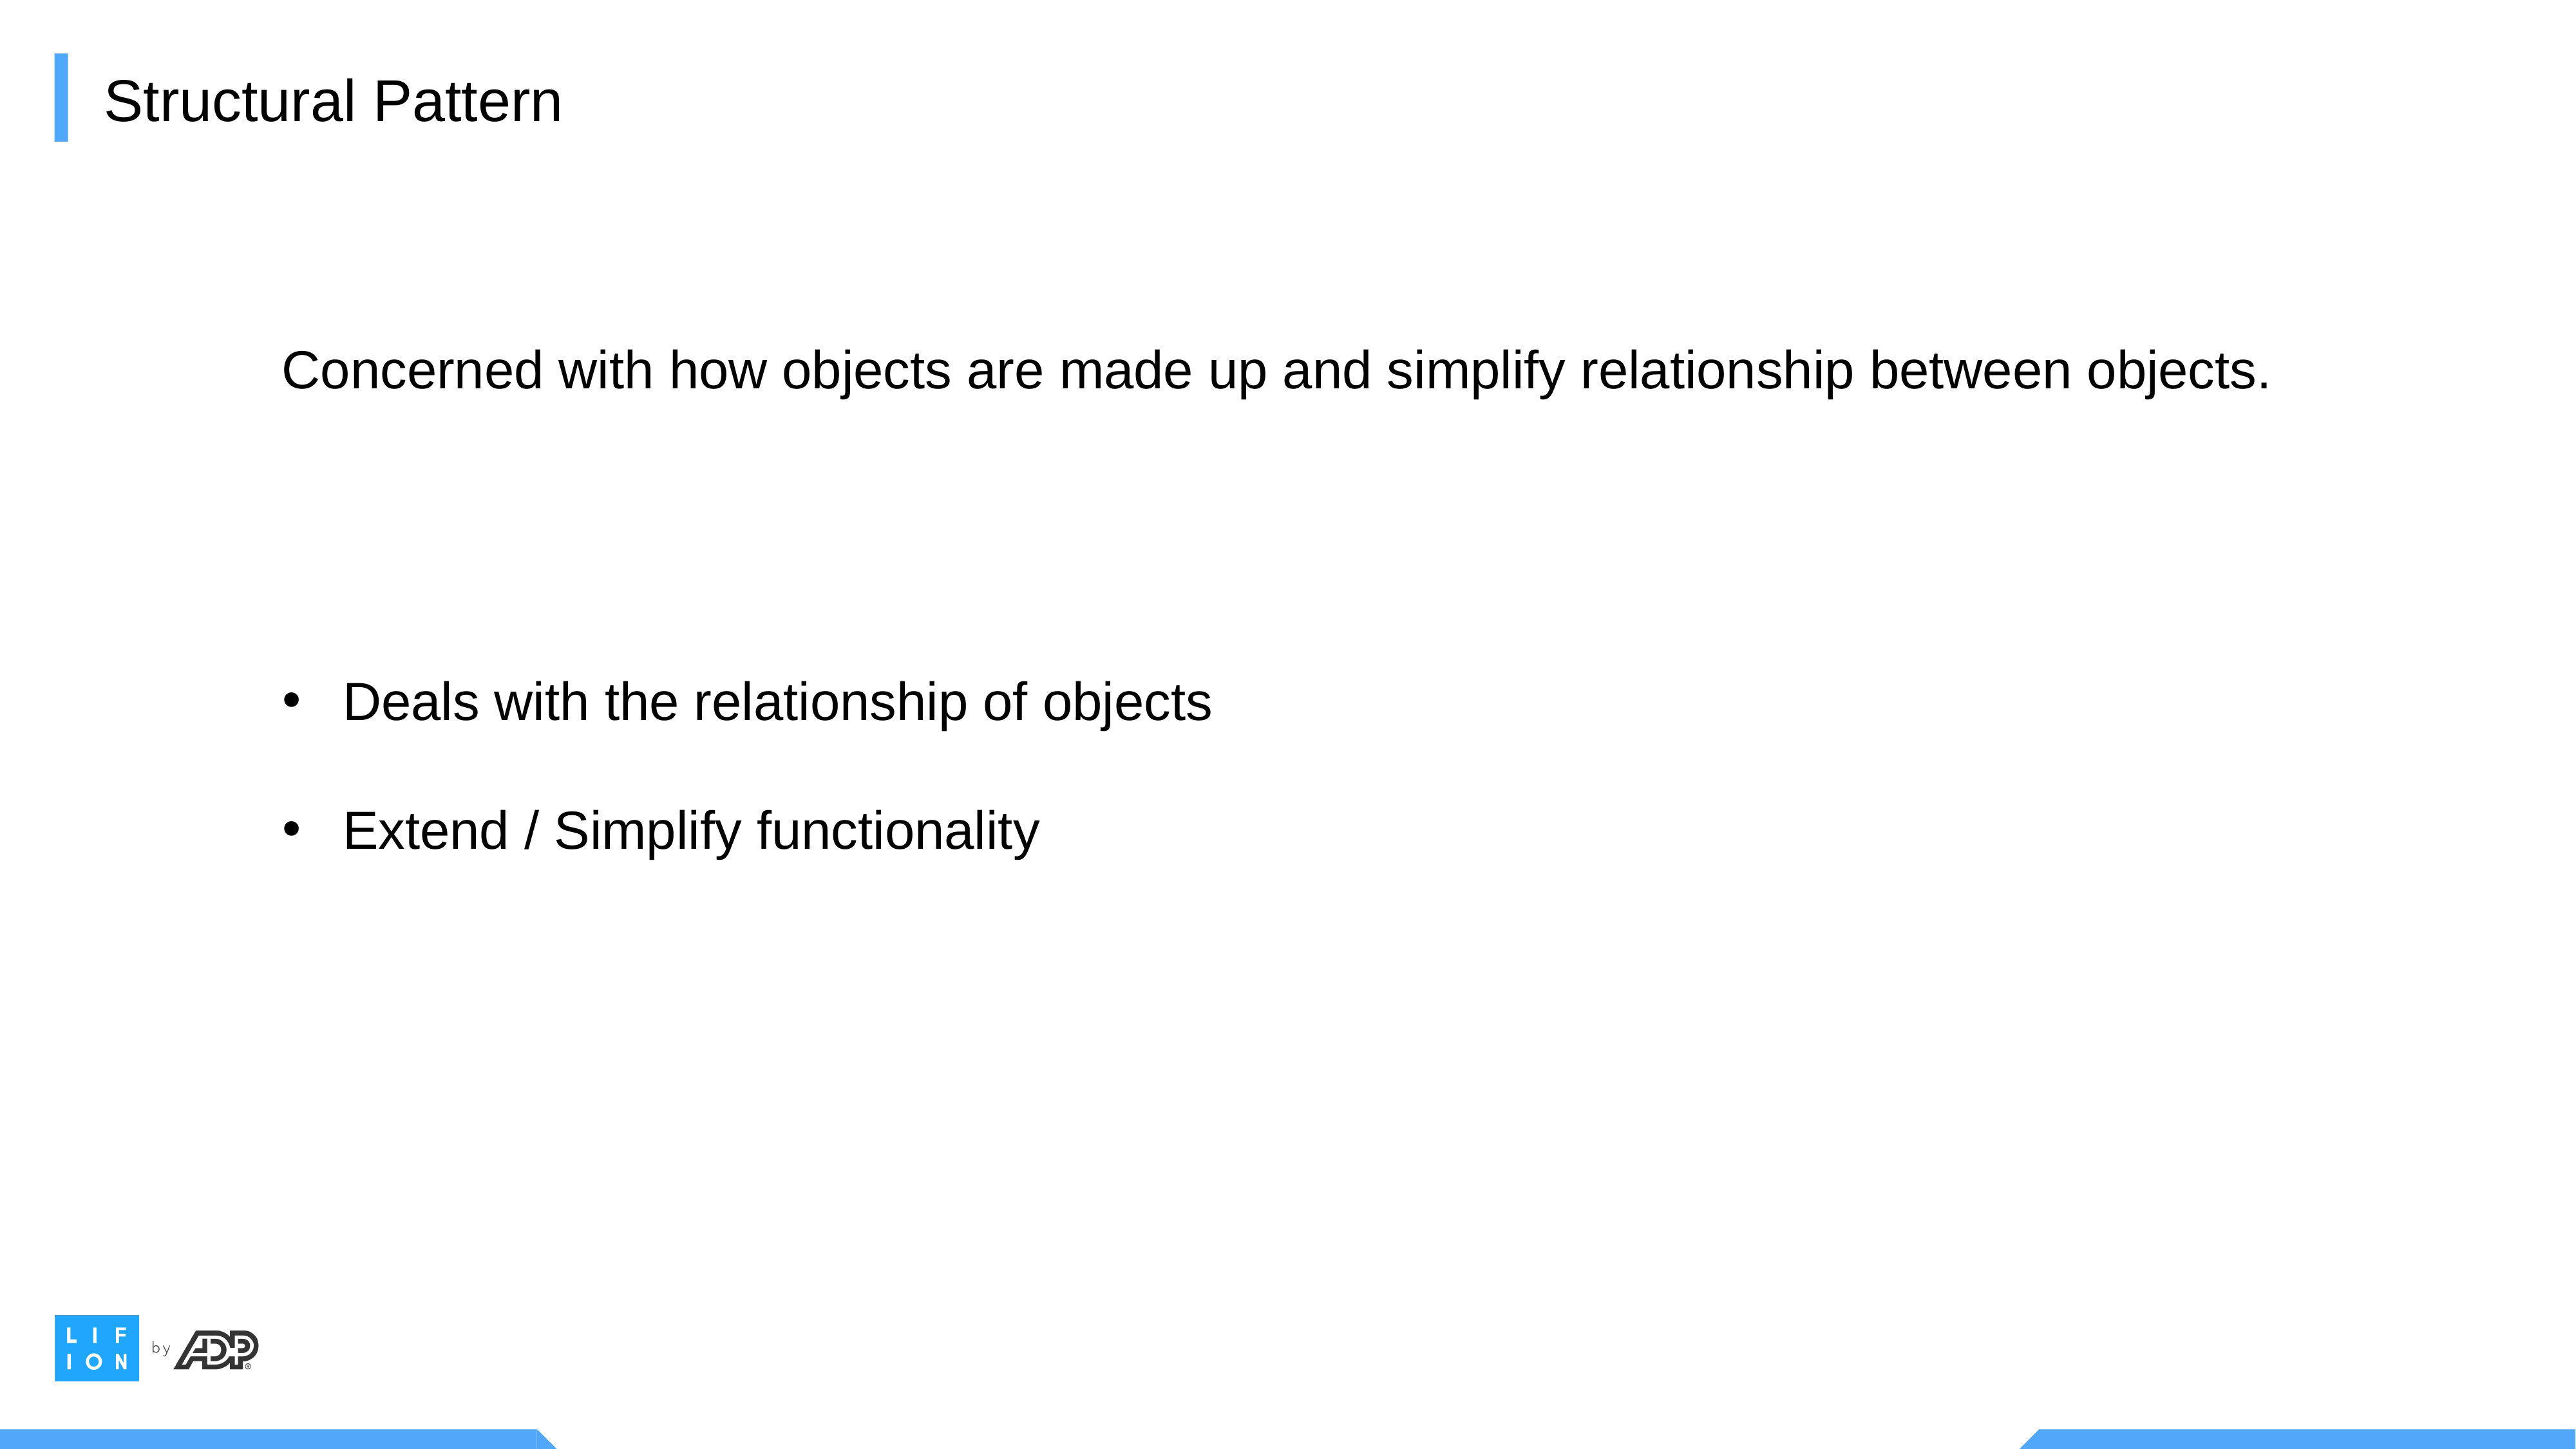

# Structural Pattern
Concerned with how objects are made up and simplify relationship between objects.
Deals with the relationship of objects

Extend / Simplify functionality